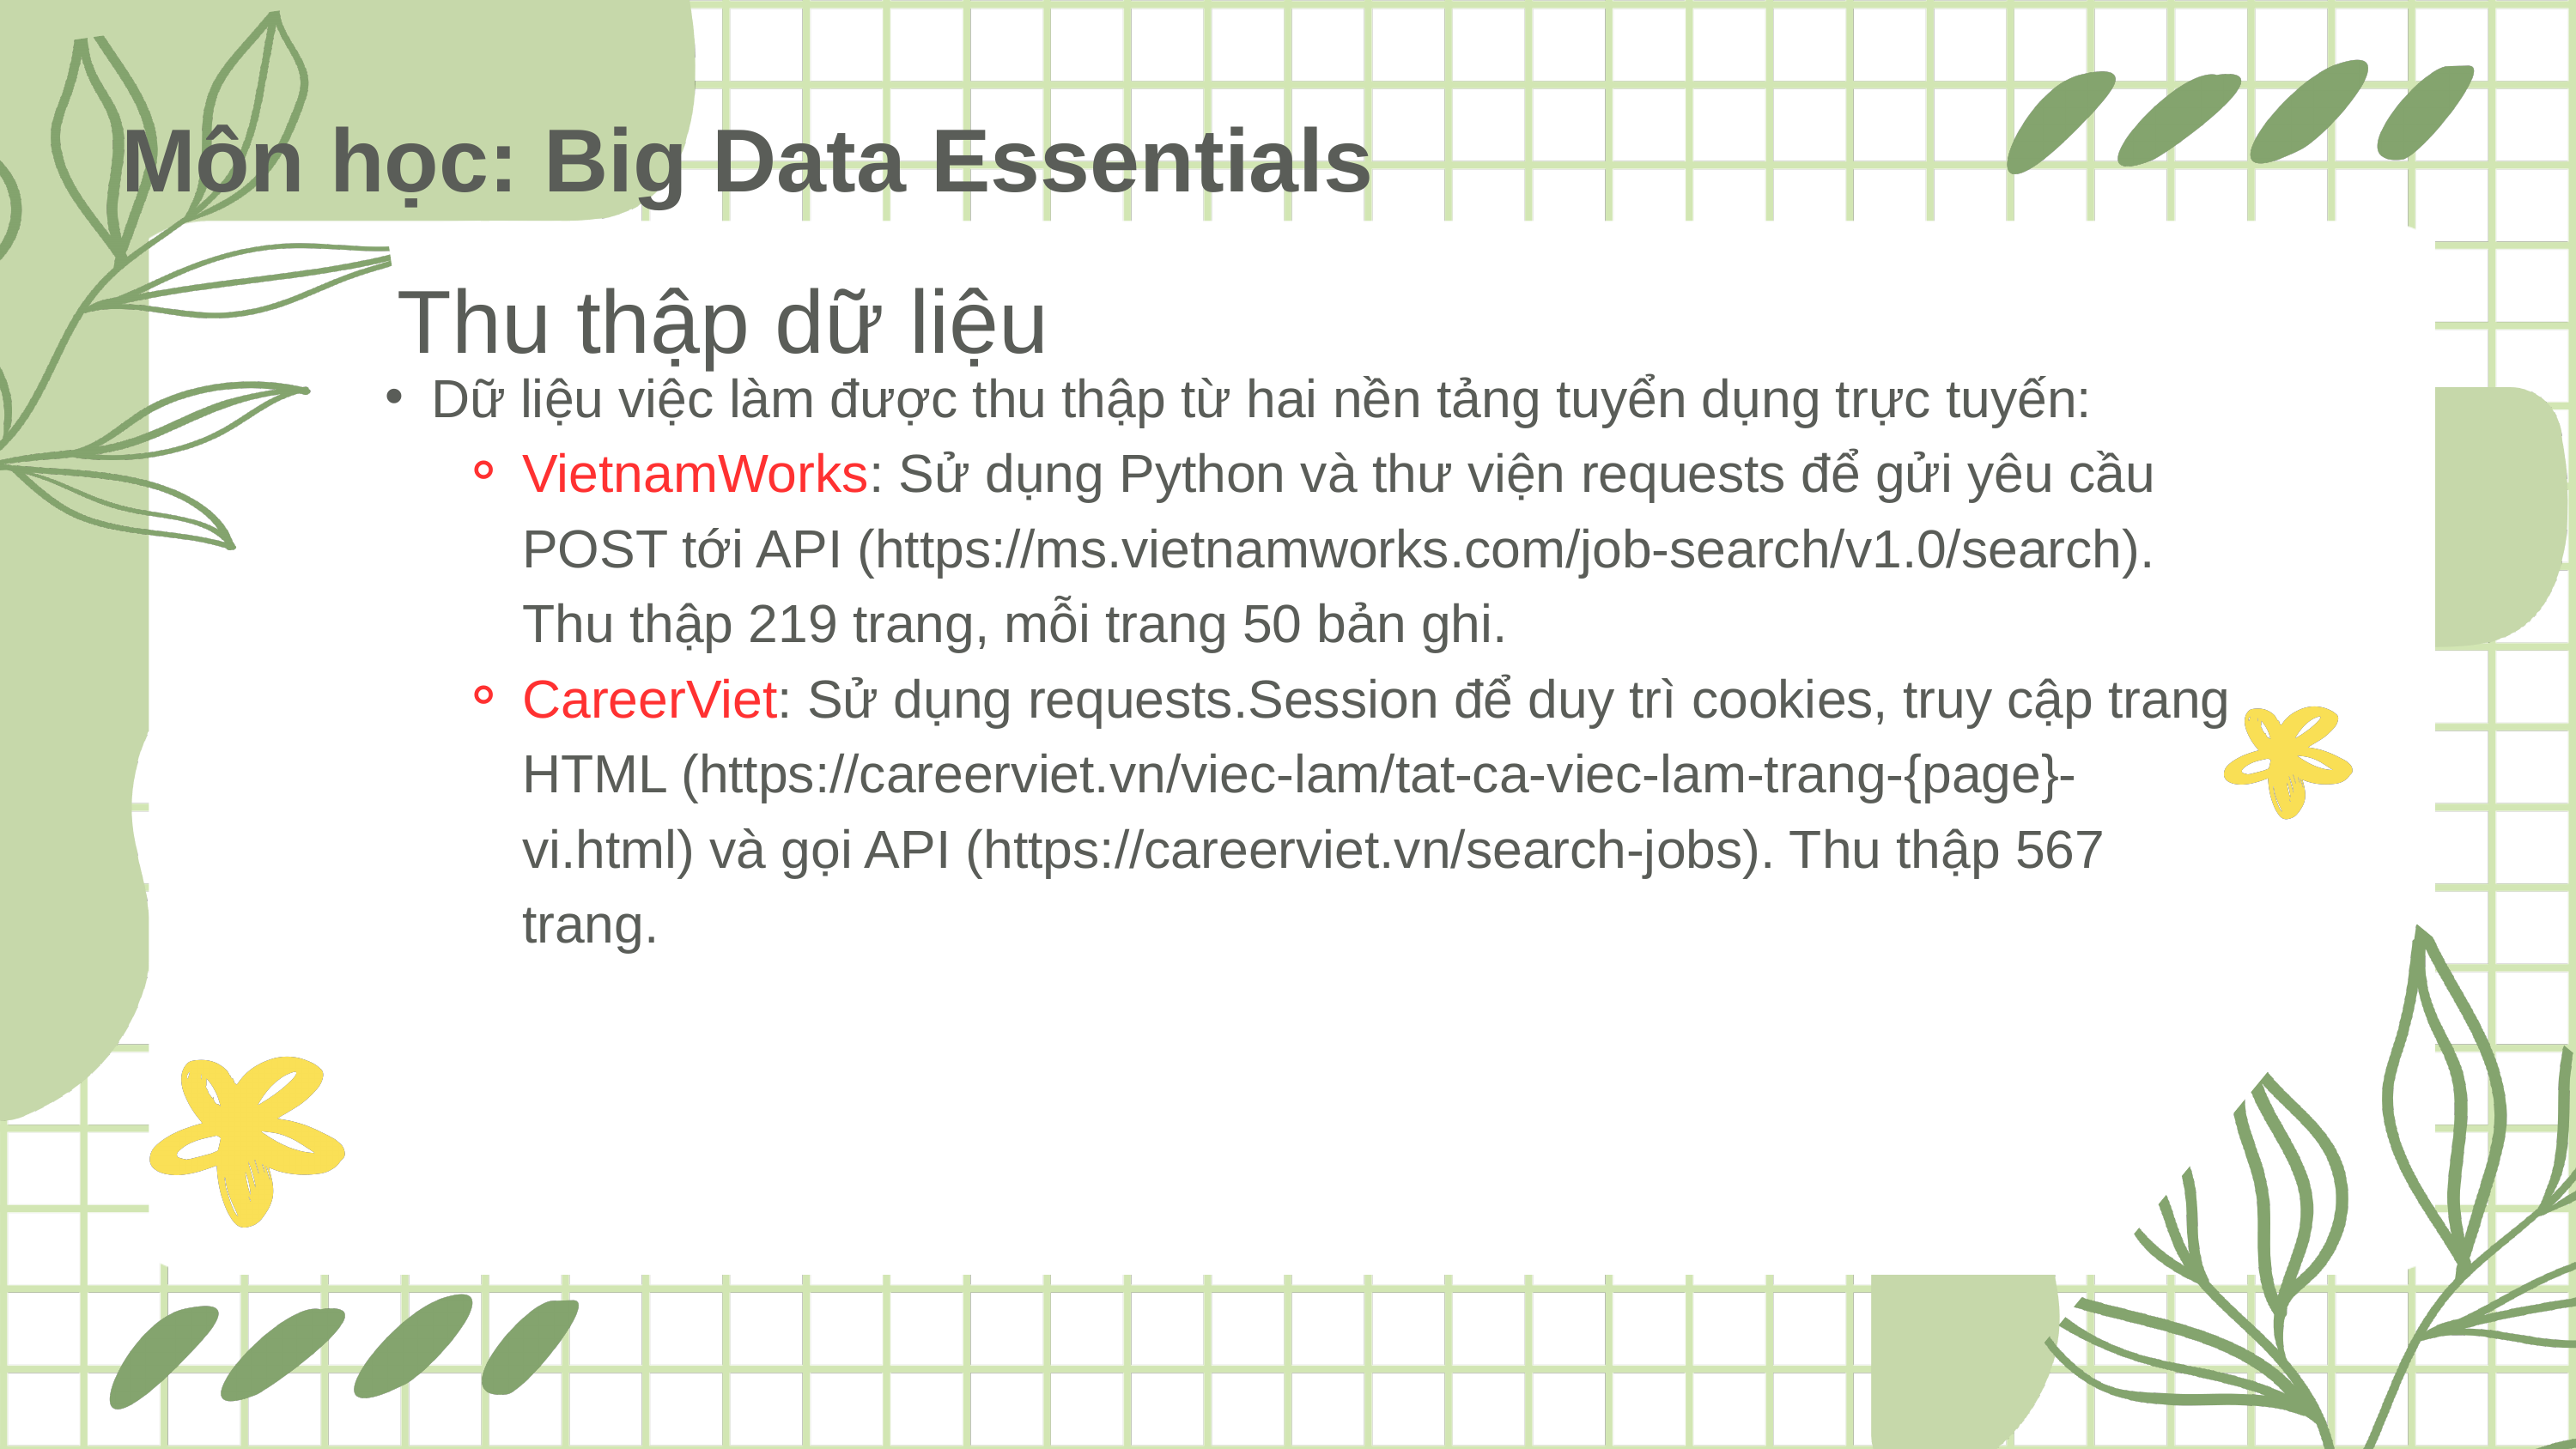

Môn học: Big Data Essentials

Thu thập dữ liệu
Dữ liệu việc làm được thu thập từ hai nền tảng tuyển dụng trực tuyến:
VietnamWorks: Sử dụng Python và thư viện requests để gửi yêu cầu POST tới API (https://ms.vietnamworks.com/job-search/v1.0/search). Thu thập 219 trang, mỗi trang 50 bản ghi.
CareerViet: Sử dụng requests.Session để duy trì cookies, truy cập trang HTML (https://careerviet.vn/viec-lam/tat-ca-viec-lam-trang-{page}-vi.html) và gọi API (https://careerviet.vn/search-jobs). Thu thập 567 trang.